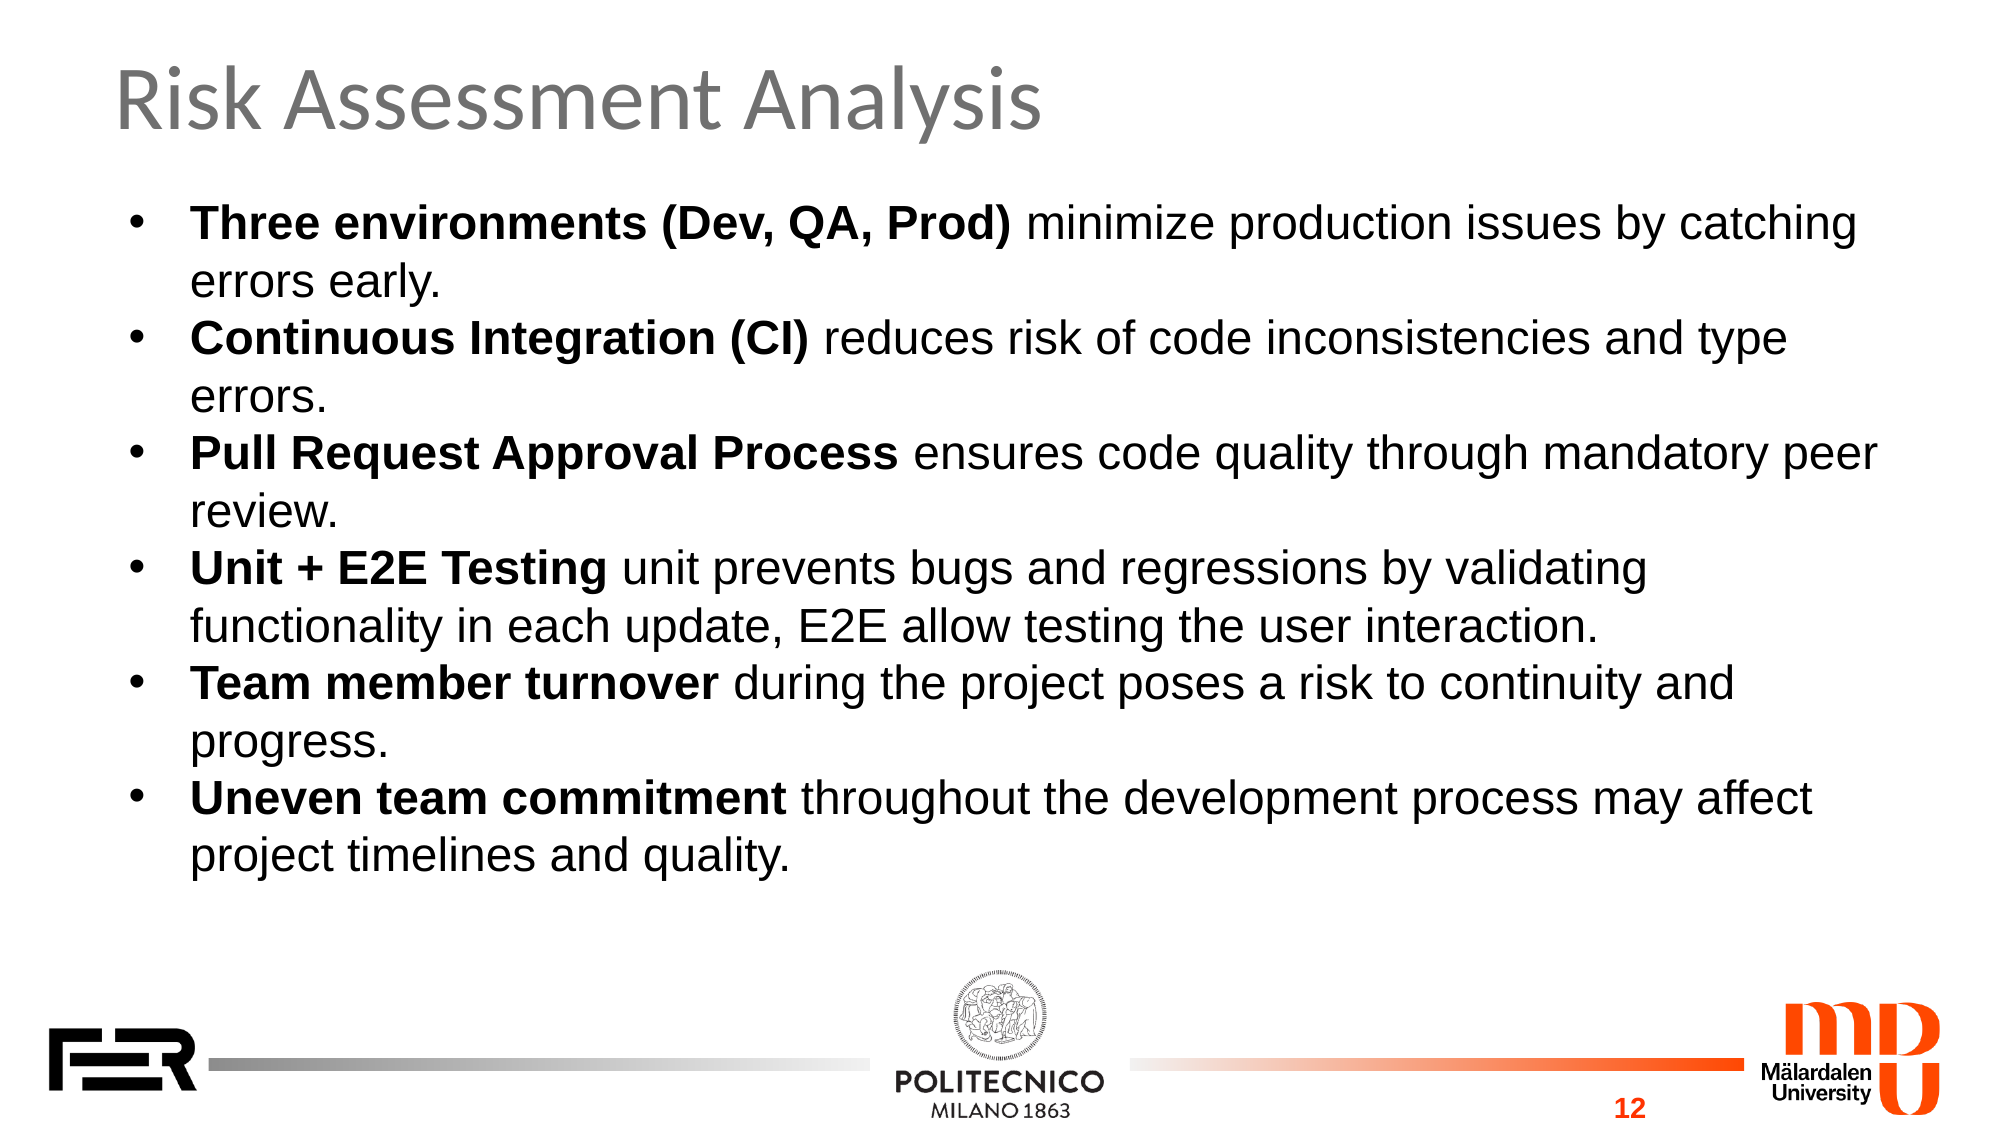

# Risk Assessment Analysis
Three environments (Dev, QA, Prod) minimize production issues by catching errors early.
Continuous Integration (CI) reduces risk of code inconsistencies and type errors.
Pull Request Approval Process ensures code quality through mandatory peer review.
Unit + E2E Testing unit prevents bugs and regressions by validating functionality in each update, E2E allow testing the user interaction.
Team member turnover during the project poses a risk to continuity and progress.
Uneven team commitment throughout the development process may affect project timelines and quality.

12